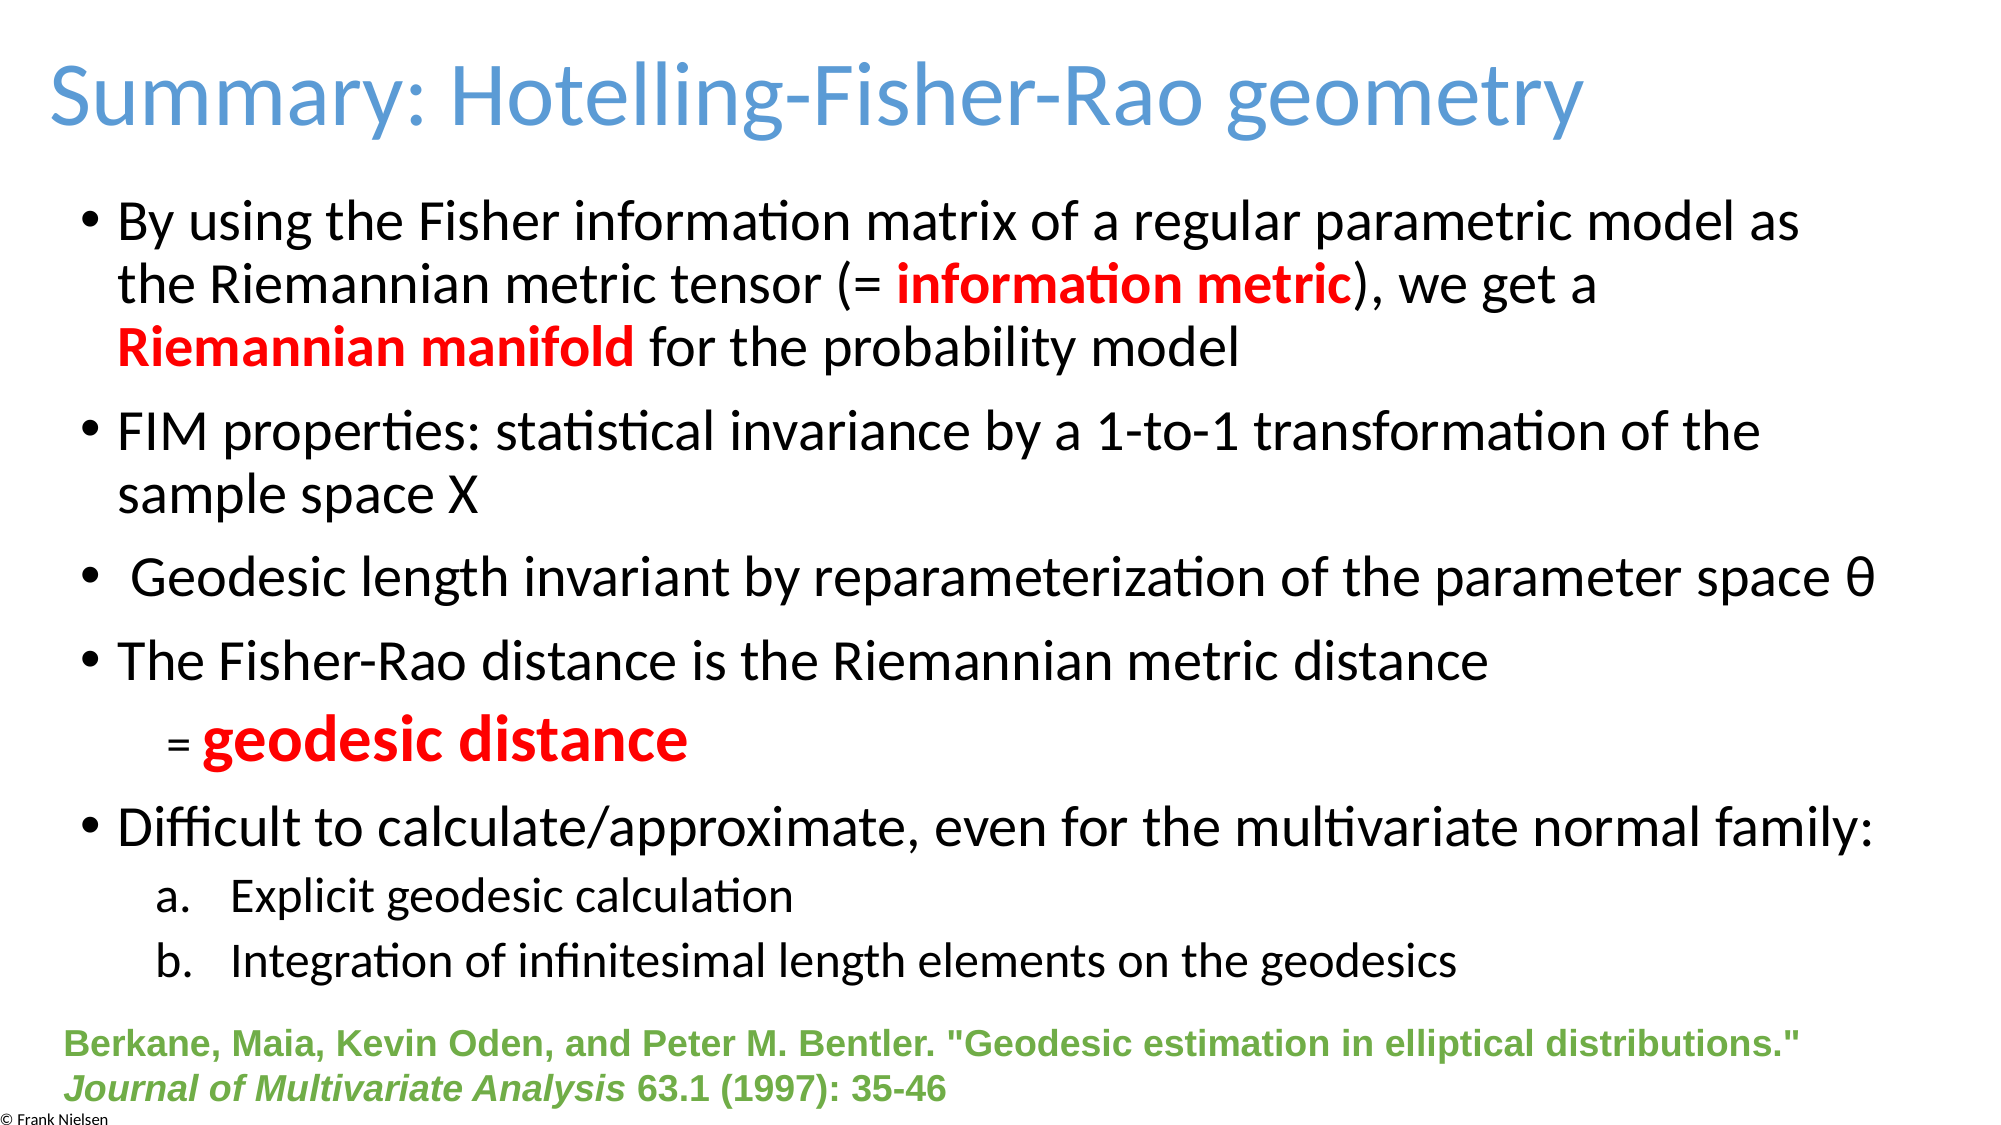

# Summary: Hotelling-Fisher-Rao geometry
By using the Fisher information matrix of a regular parametric model as the Riemannian metric tensor (= information metric), we get a Riemannian manifold for the probability model
FIM properties: statistical invariance by a 1-to-1 transformation of the sample space X
 Geodesic length invariant by reparameterization of the parameter space θ
The Fisher-Rao distance is the Riemannian metric distance
 = geodesic distance
Difficult to calculate/approximate, even for the multivariate normal family:
Explicit geodesic calculation
Integration of infinitesimal length elements on the geodesics
Berkane, Maia, Kevin Oden, and Peter M. Bentler. "Geodesic estimation in elliptical distributions."
Journal of Multivariate Analysis 63.1 (1997): 35-46